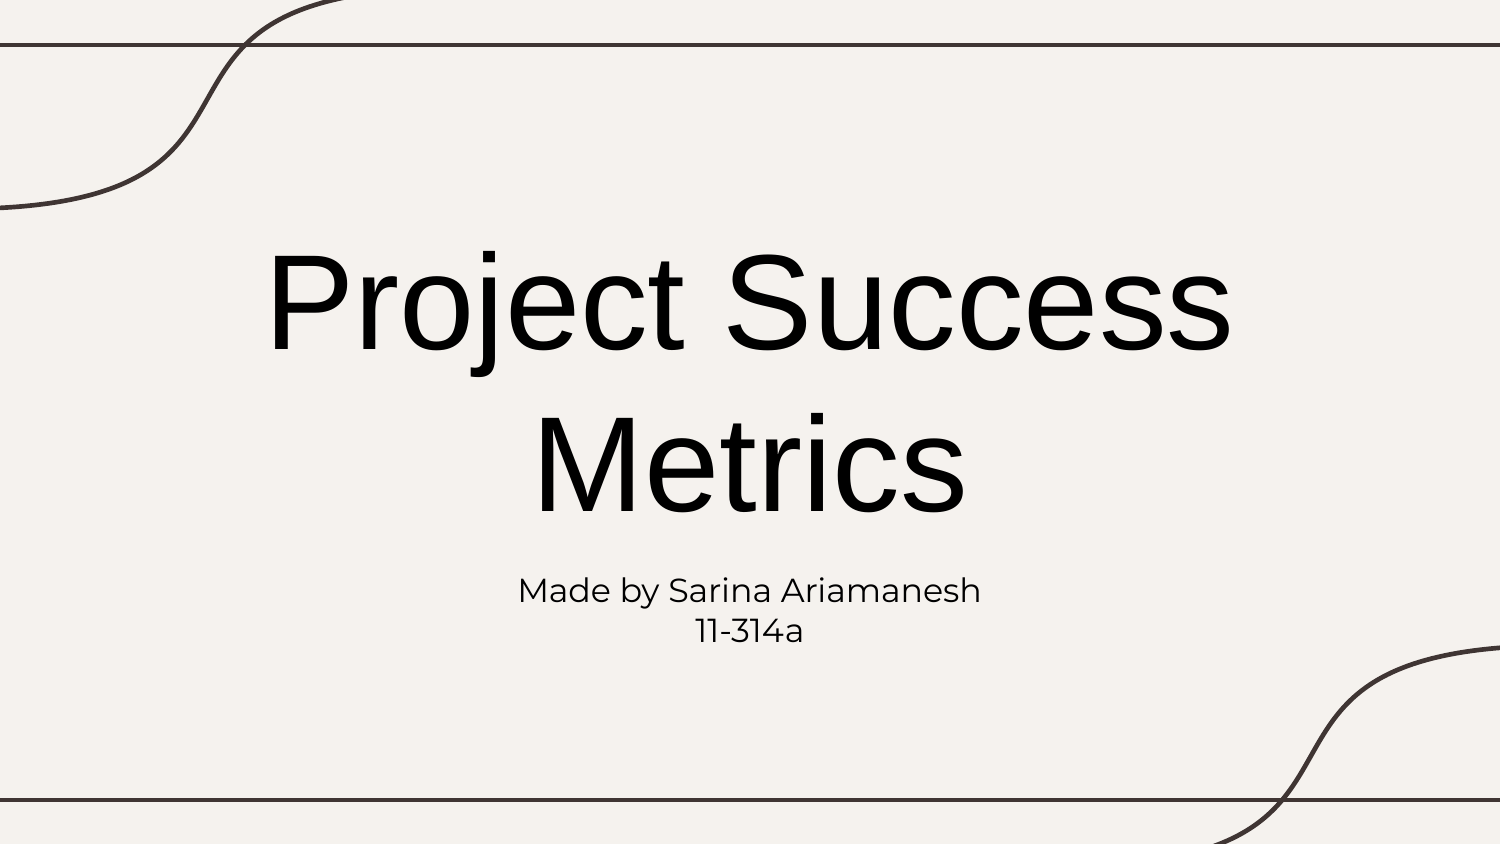

# Project Success Metrics
Made by Sarina Ariamanesh
11-314a